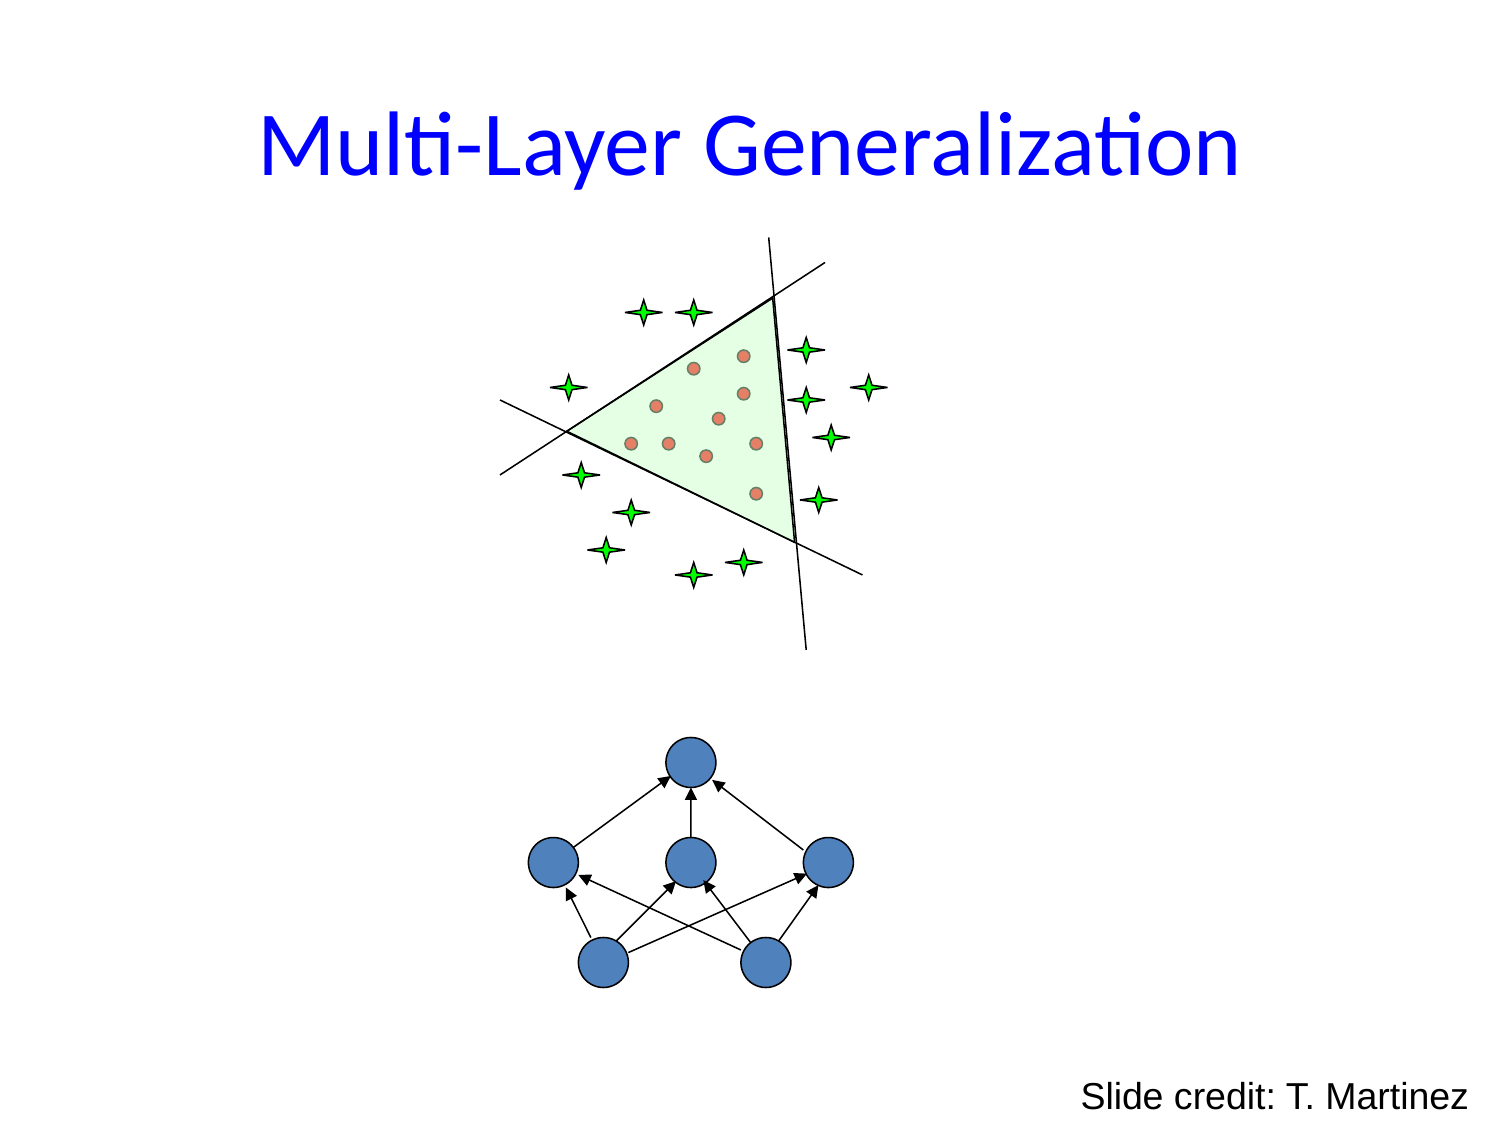

# Multi-Layer Generalization

Slide credit: T. Martinez